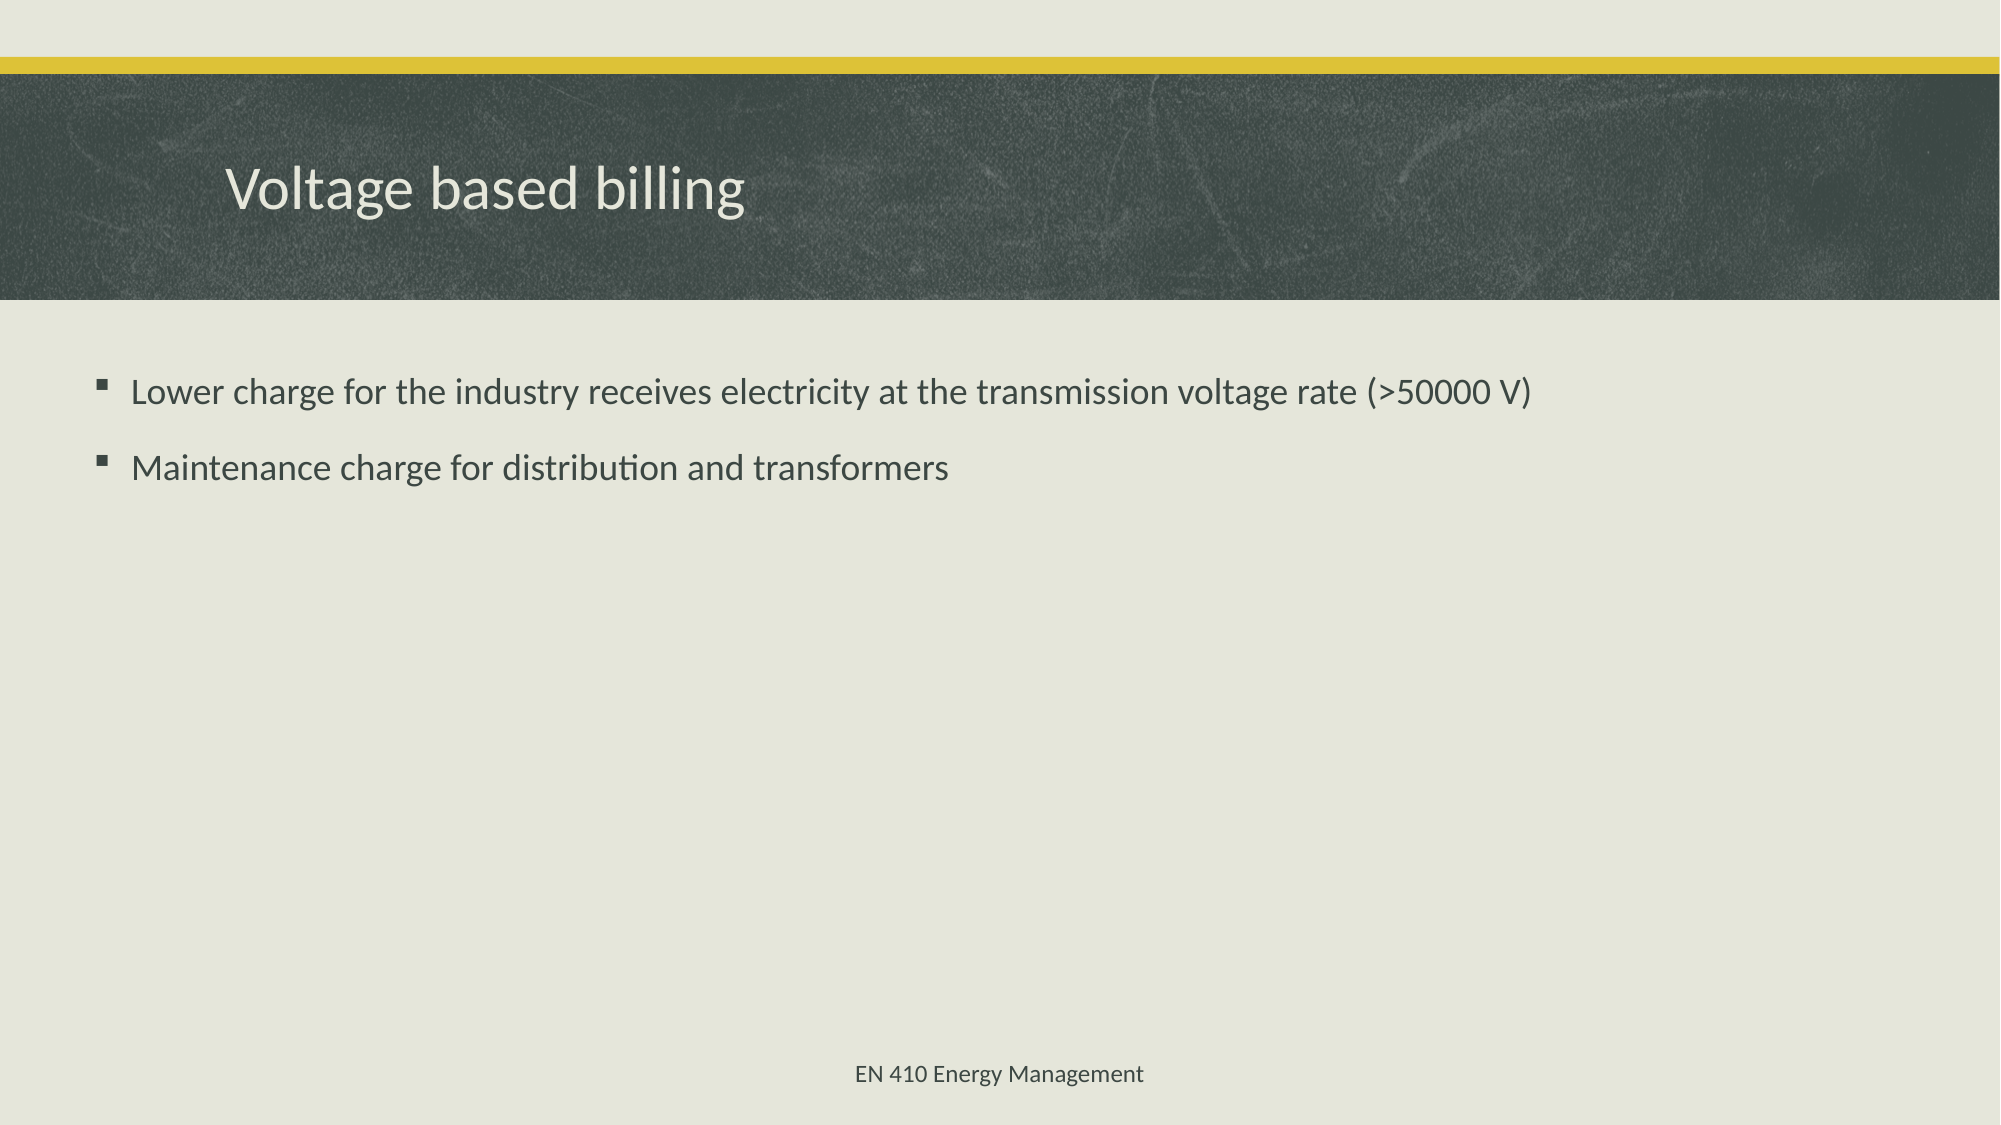

# Voltage based billing
Lower charge for the industry receives electricity at the transmission voltage rate (>50000 V)
Maintenance charge for distribution and transformers

EN 410 Energy Management